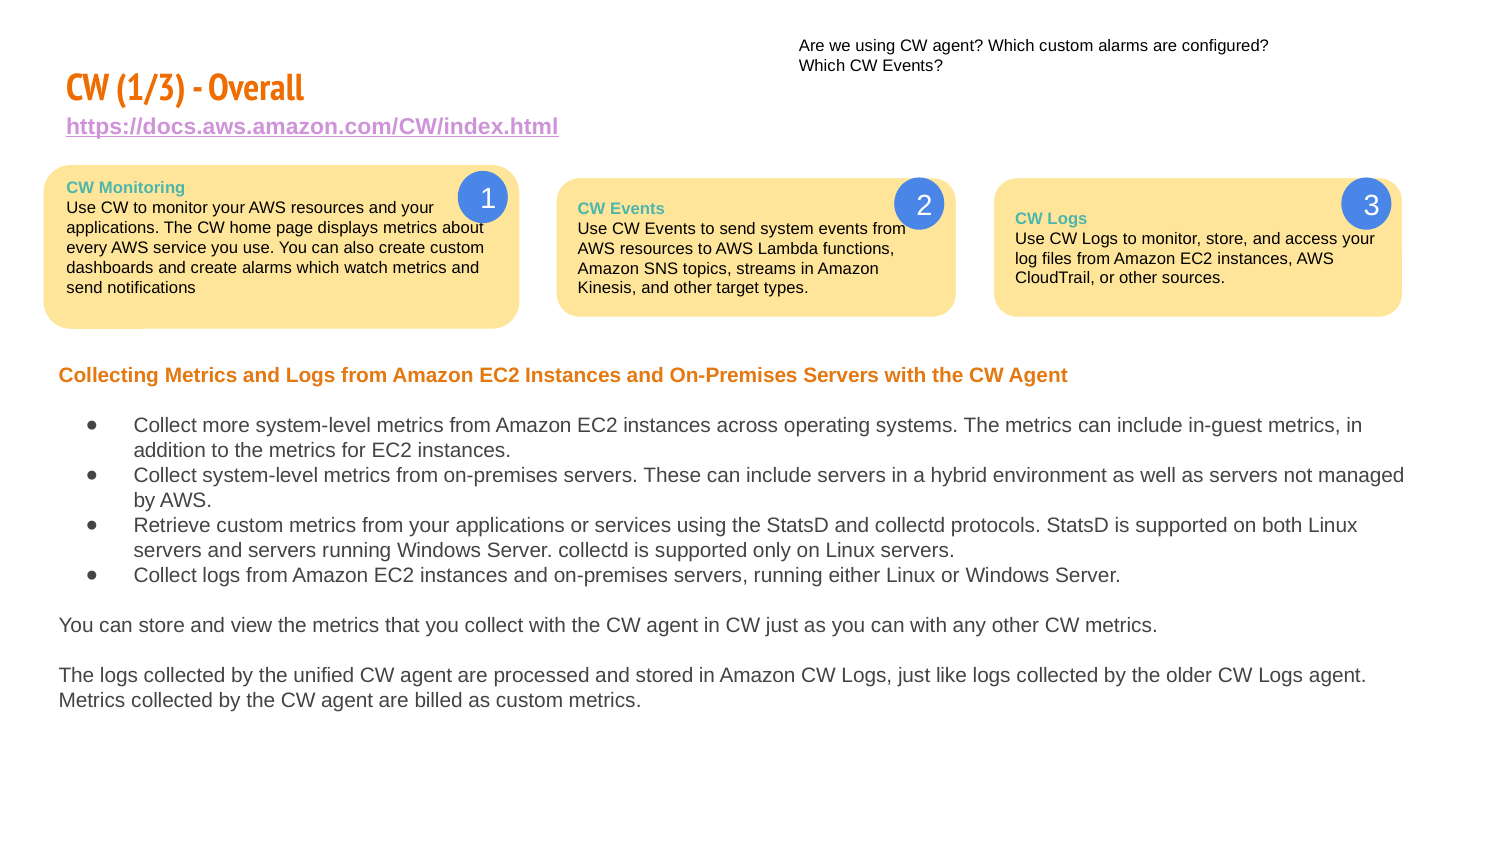

Are we using CW agent? Which custom alarms are configured?
Which CW Events?

CW (1/3) - Overall
https://docs.aws.amazon.com/CW/index.html
CW Monitoring
Use CW to monitor your AWS resources and your applications. The CW home page displays metrics about every AWS service you use. You can also create custom dashboards and create alarms which watch metrics and send notifications

1
CW Events
Use CW Events to send system events from AWS resources to AWS Lambda functions, Amazon SNS topics, streams in Amazon Kinesis, and other target types.
2
CW Logs
Use CW Logs to monitor, store, and access your log files from Amazon EC2 instances, AWS CloudTrail, or other sources.
3
Collecting Metrics and Logs from Amazon EC2 Instances and On-Premises Servers with the CW Agent
Collect more system-level metrics from Amazon EC2 instances across operating systems. The metrics can include in-guest metrics, in addition to the metrics for EC2 instances.
Collect system-level metrics from on-premises servers. These can include servers in a hybrid environment as well as servers not managed by AWS.
Retrieve custom metrics from your applications or services using the StatsD and collectd protocols. StatsD is supported on both Linux servers and servers running Windows Server. collectd is supported only on Linux servers.
Collect logs from Amazon EC2 instances and on-premises servers, running either Linux or Windows Server.
You can store and view the metrics that you collect with the CW agent in CW just as you can with any other CW metrics.
The logs collected by the unified CW agent are processed and stored in Amazon CW Logs, just like logs collected by the older CW Logs agent. Metrics collected by the CW agent are billed as custom metrics.